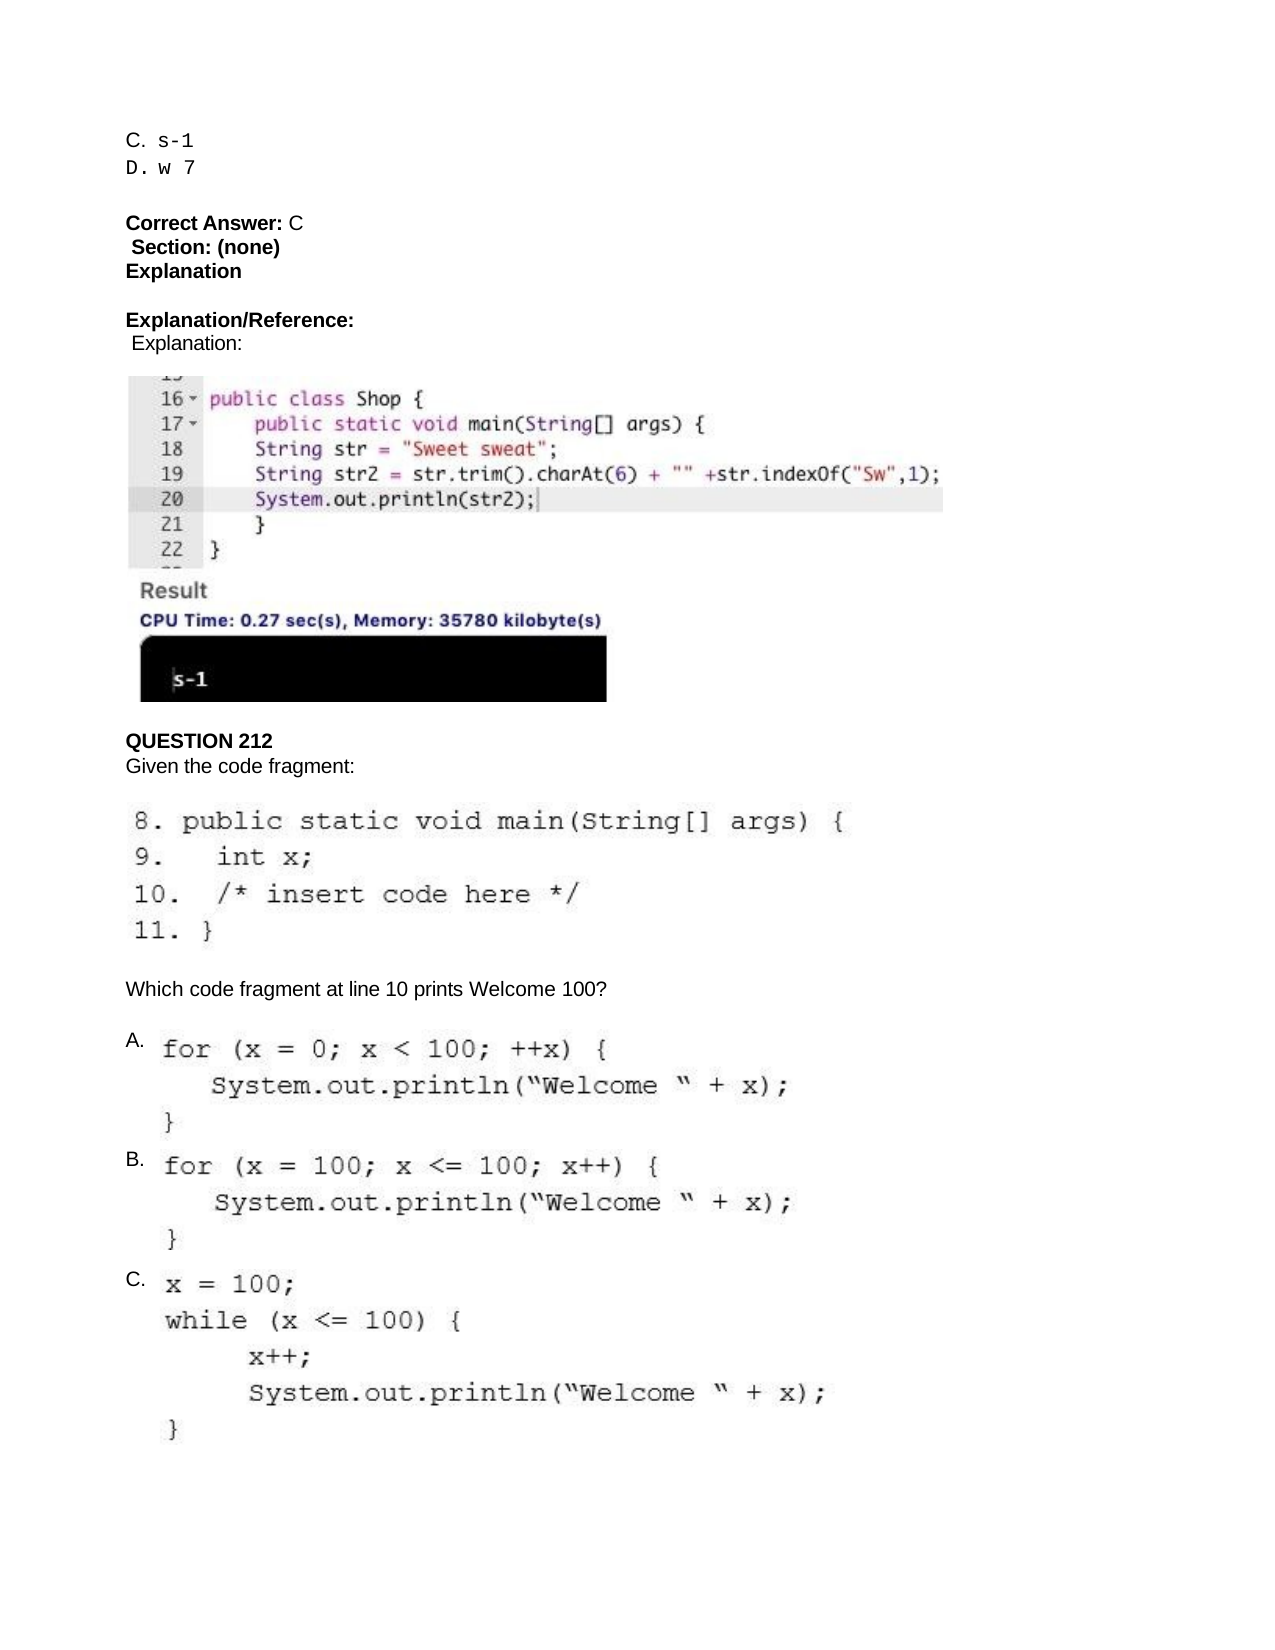

s-1
w 7

Correct Answer: C  Section: (none)  Explanation

Explanation/Reference:  Explanation:

QUESTION 212
Given the code fragment:

Which code fragment at line 10 prints Welcome 100?

A.

B.

C.